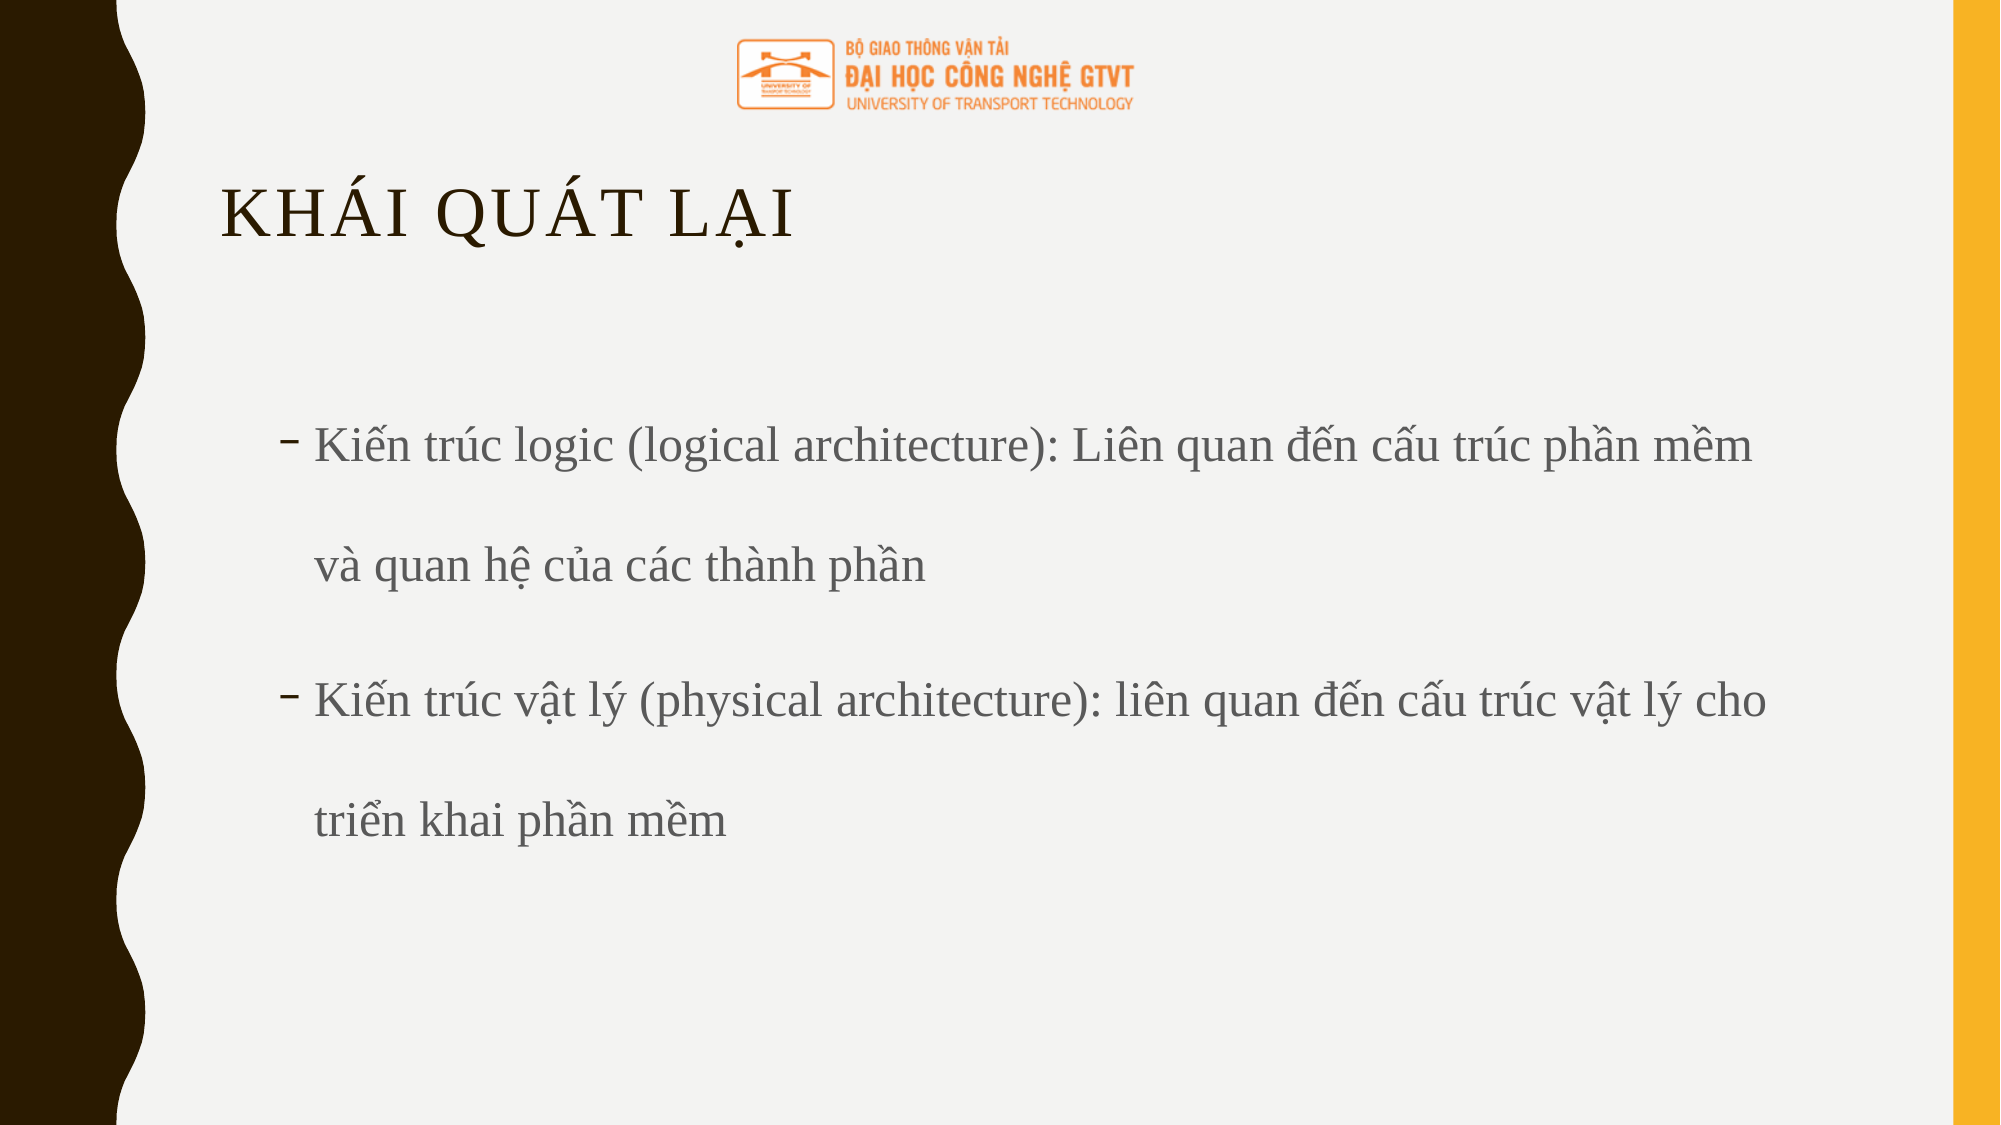

# Khái quát LẠI
Kiến trúc logic (logical architecture): Liên quan đến cấu trúc phần mềm và quan hệ của các thành phần
Kiến trúc vật lý (physical architecture): liên quan đến cấu trúc vật lý cho triển khai phần mềm